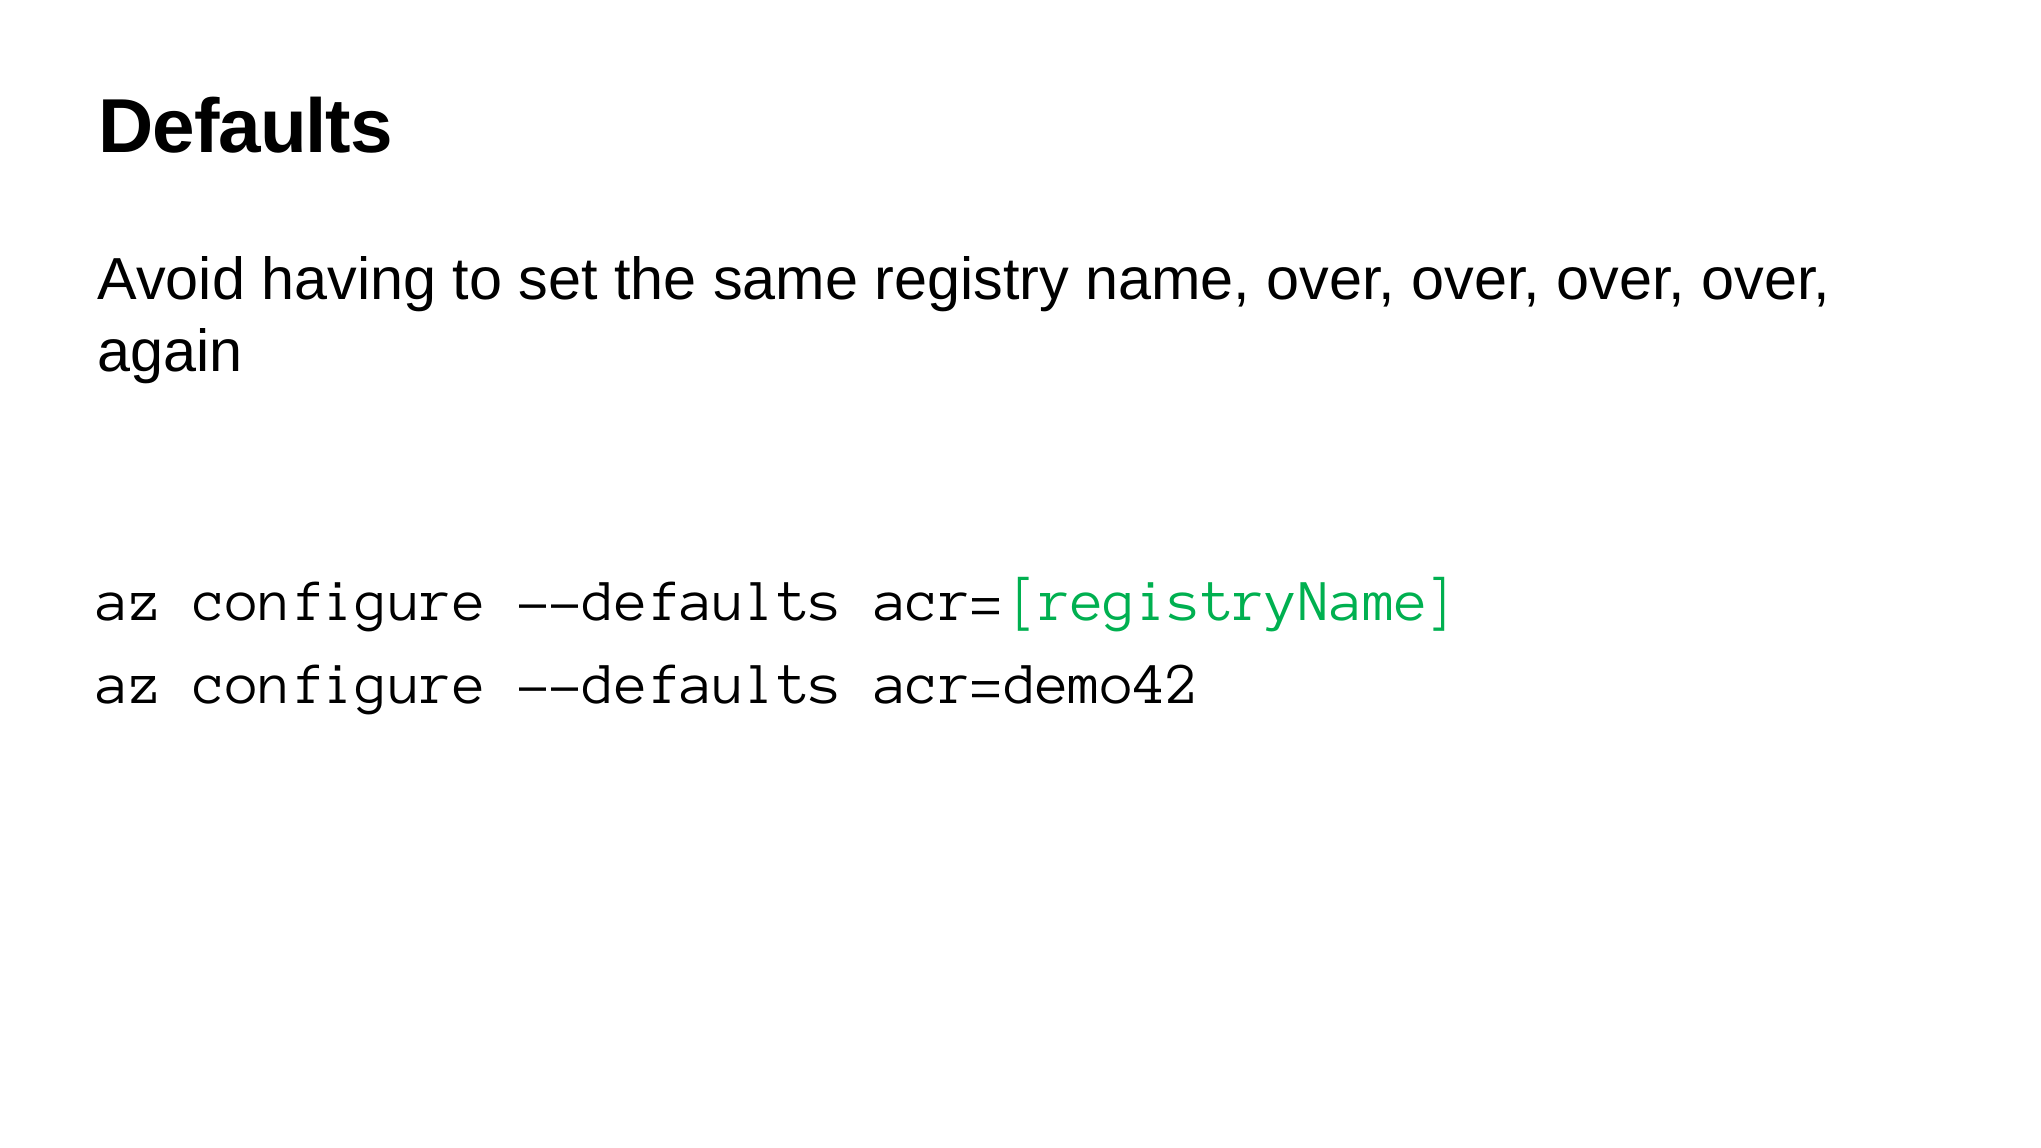

# Defaults
Avoid having to set the same registry name, over, over, over, over, again

az configure --defaults acr=[registryName]
az configure --defaults acr=demo42